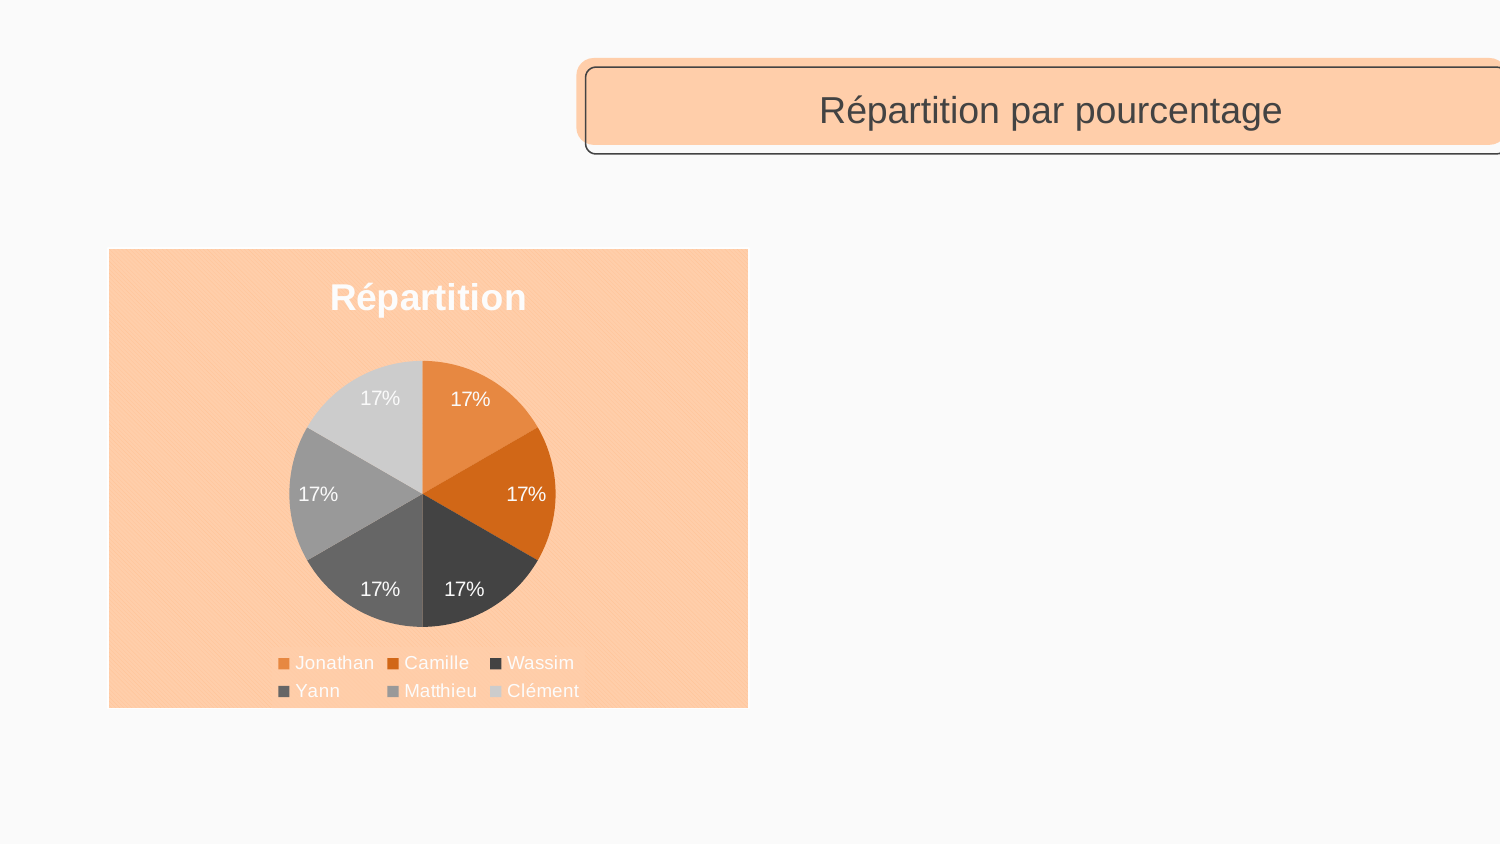

Répartition par pourcentage

### Chart: Répartition

| Category |  |  |
|---|---|---|
| Jonathan | 17.0 | 17.0 |
| Camille | 17.0 | 17.0 |
| Wassim | 17.0 | 17.0 |
| Yann | 17.0 | 17.0 |
| Matthieu | 17.0 | 17.0 |
| Clément | 17.0 | 17.0 |